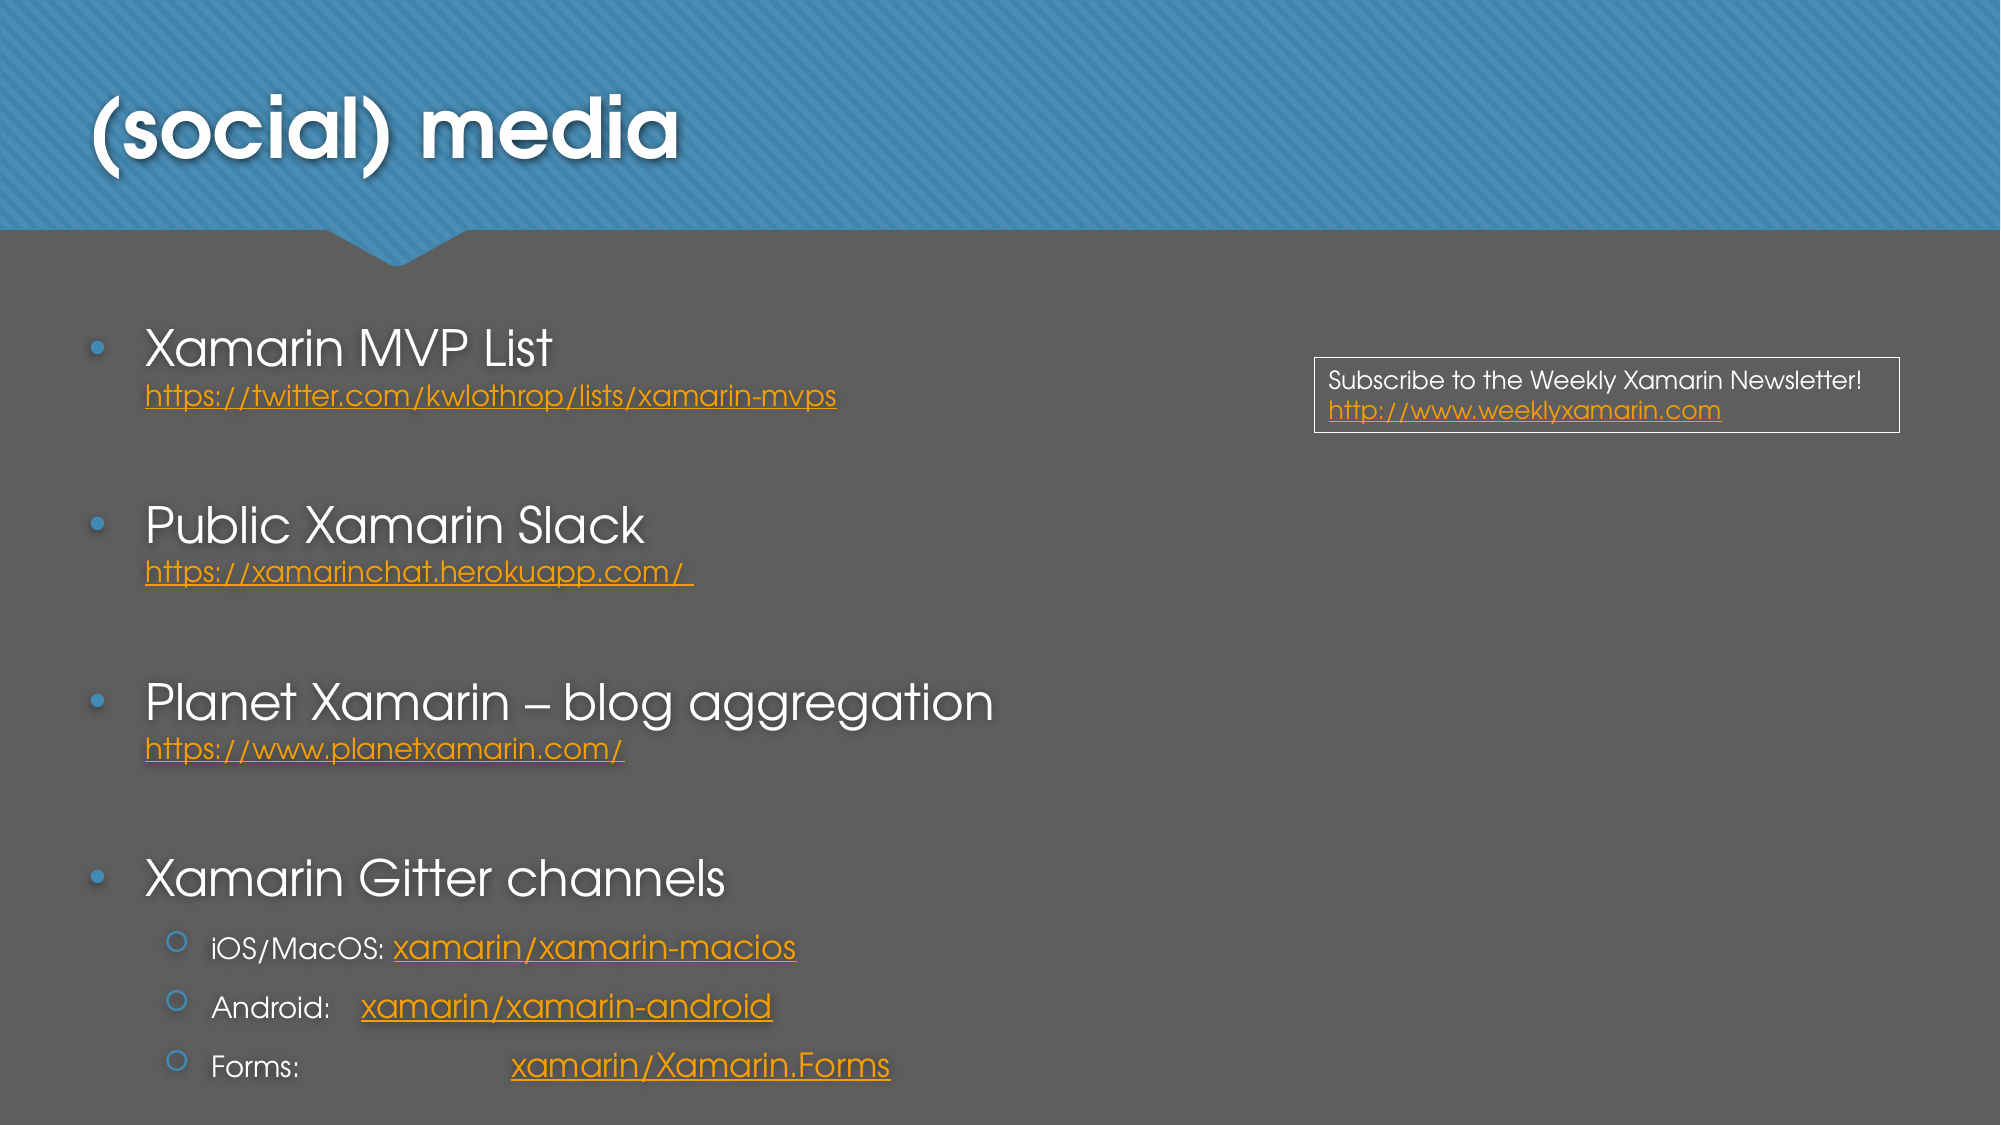

# (social) media
Xamarin MVP List
https://twitter.com/kwlothrop/lists/xamarin-mvps

Public Xamarin Slack
https://xamarinchat.herokuapp.com/

Planet Xamarin – blog aggregation
https://www.planetxamarin.com/

Xamarin Gitter channels
iOS/MacOS: xamarin/xamarin-macios
Android: 	xamarin/xamarin-android
Forms: 		xamarin/Xamarin.Forms
Subscribe to the Weekly Xamarin Newsletter! http://www.weeklyxamarin.com